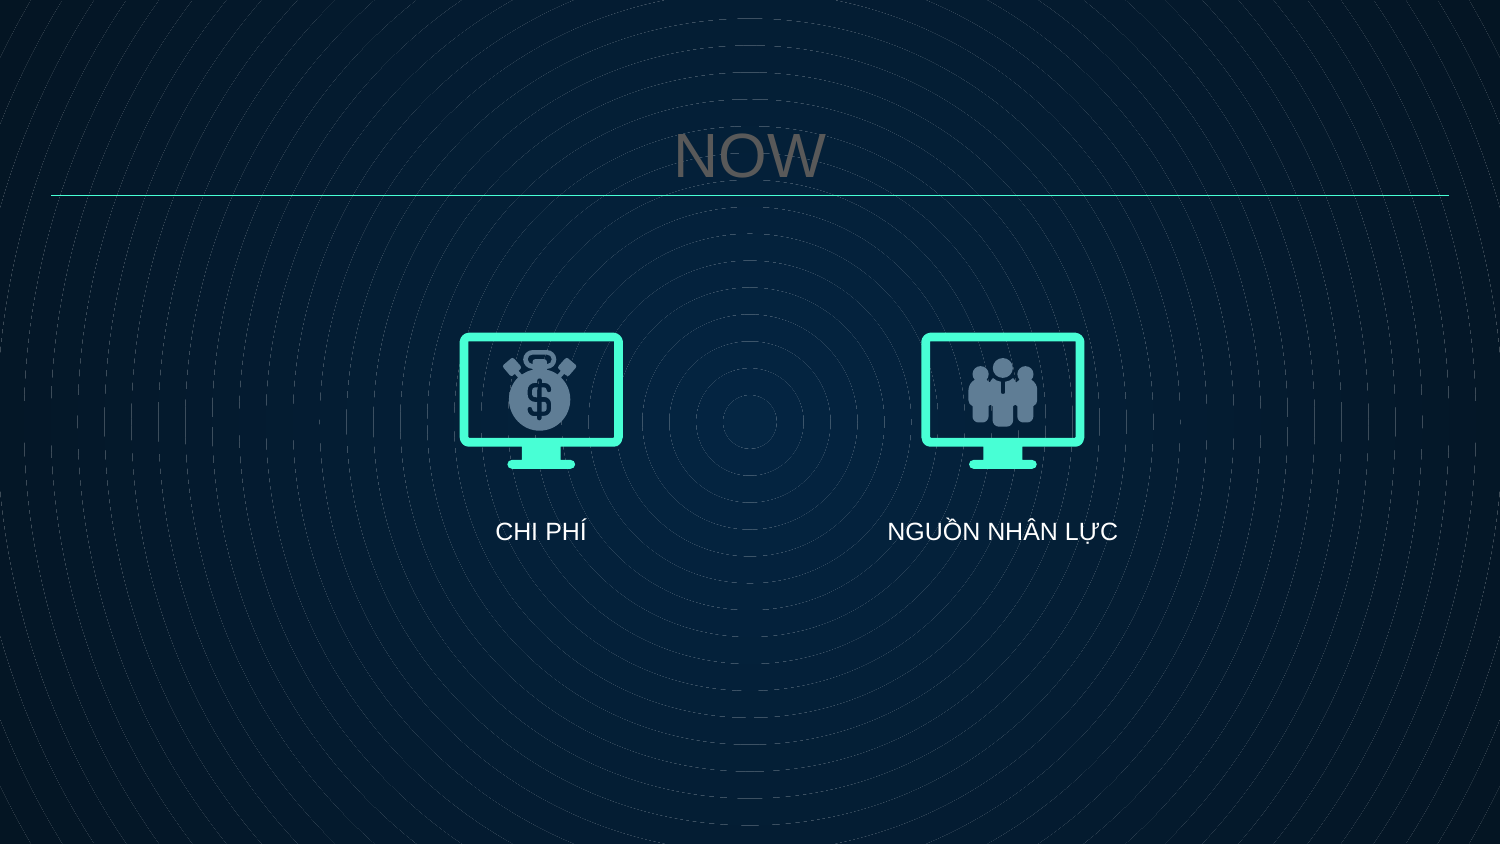

NOW

# CHI PHÍ
NGUỒN NHÂN LỰC